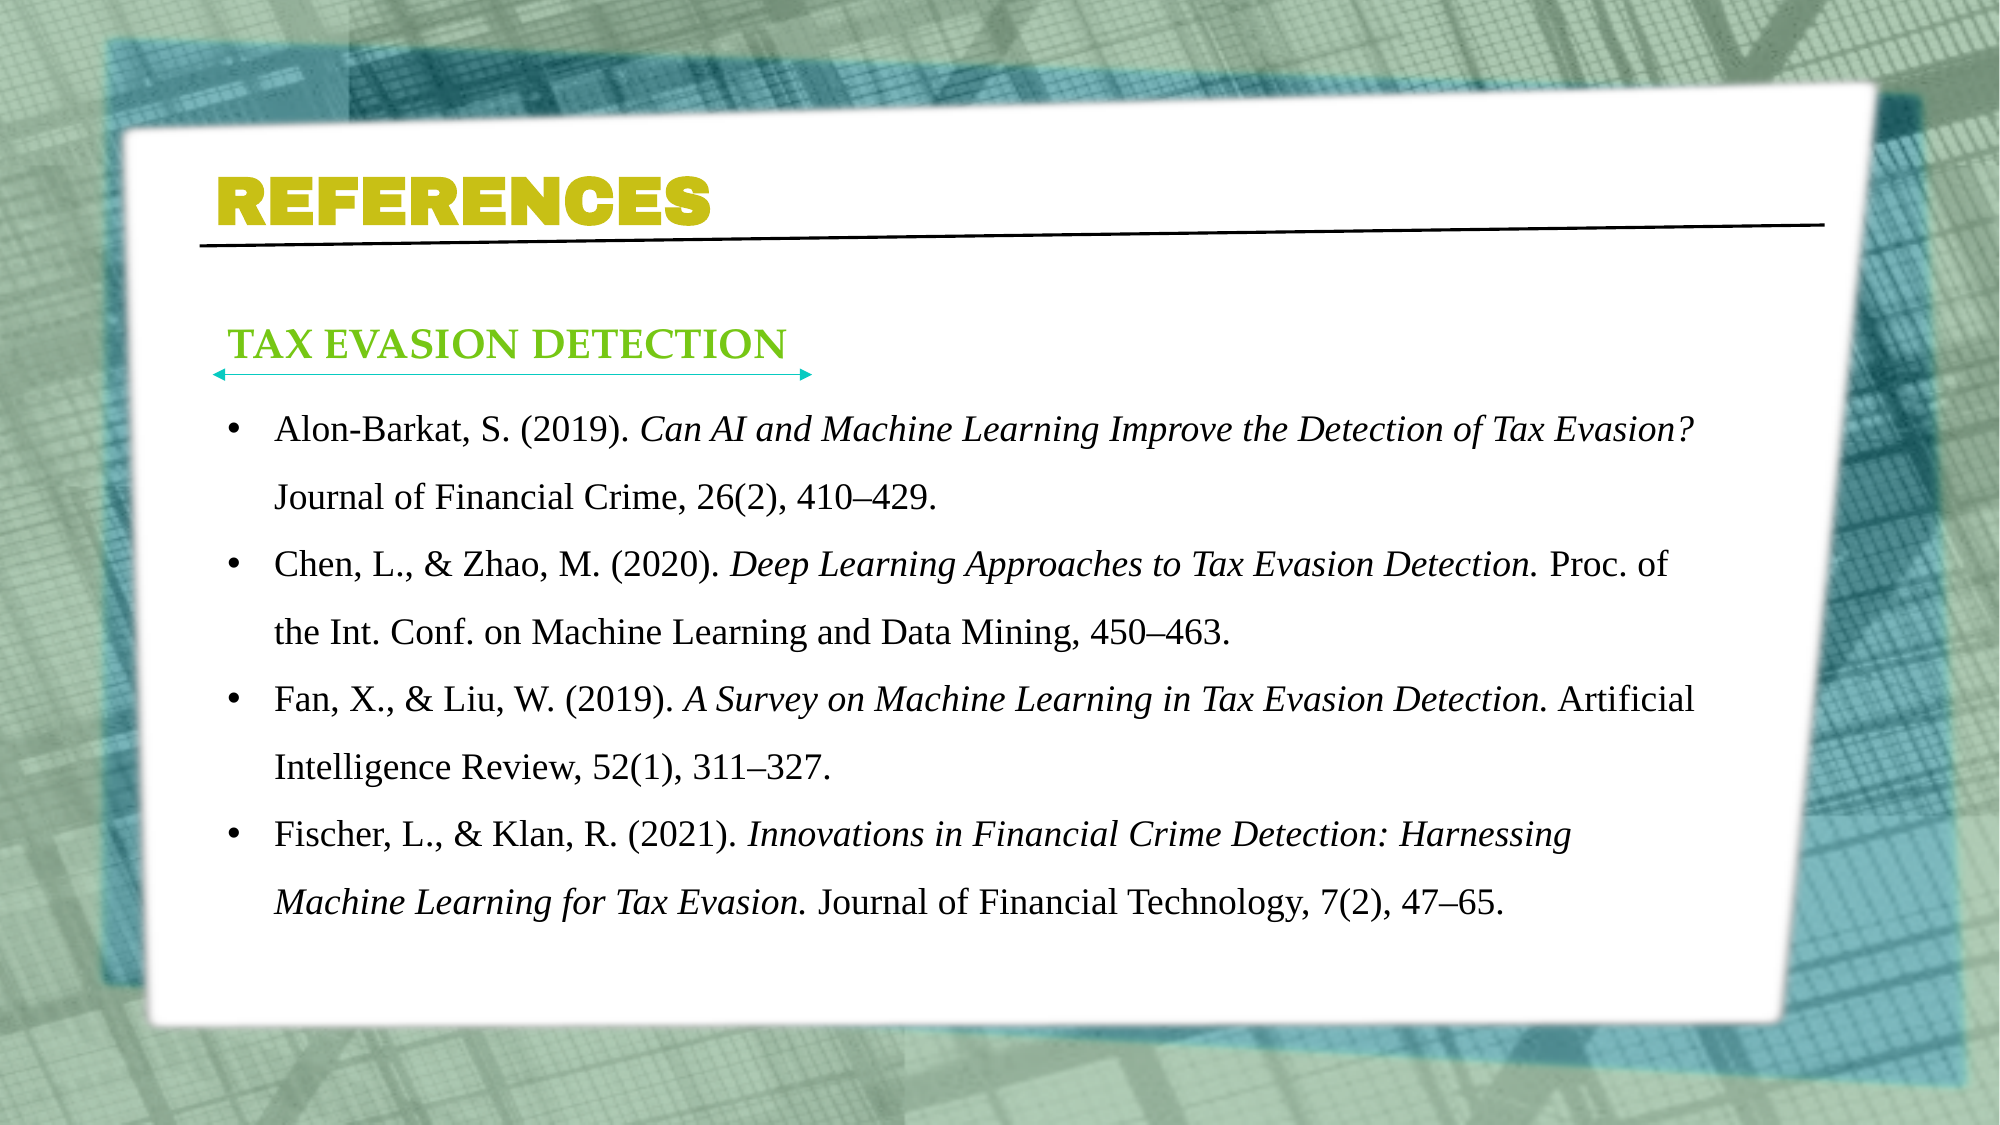

REFERENCES
TAX EVASION DETECTION
Alon-Barkat, S. (2019). Can AI and Machine Learning Improve the Detection of Tax Evasion? Journal of Financial Crime, 26(2), 410–429.
Chen, L., & Zhao, M. (2020). Deep Learning Approaches to Tax Evasion Detection. Proc. of the Int. Conf. on Machine Learning and Data Mining, 450–463.
Fan, X., & Liu, W. (2019). A Survey on Machine Learning in Tax Evasion Detection. Artificial Intelligence Review, 52(1), 311–327.
Fischer, L., & Klan, R. (2021). Innovations in Financial Crime Detection: Harnessing Machine Learning for Tax Evasion. Journal of Financial Technology, 7(2), 47–65.